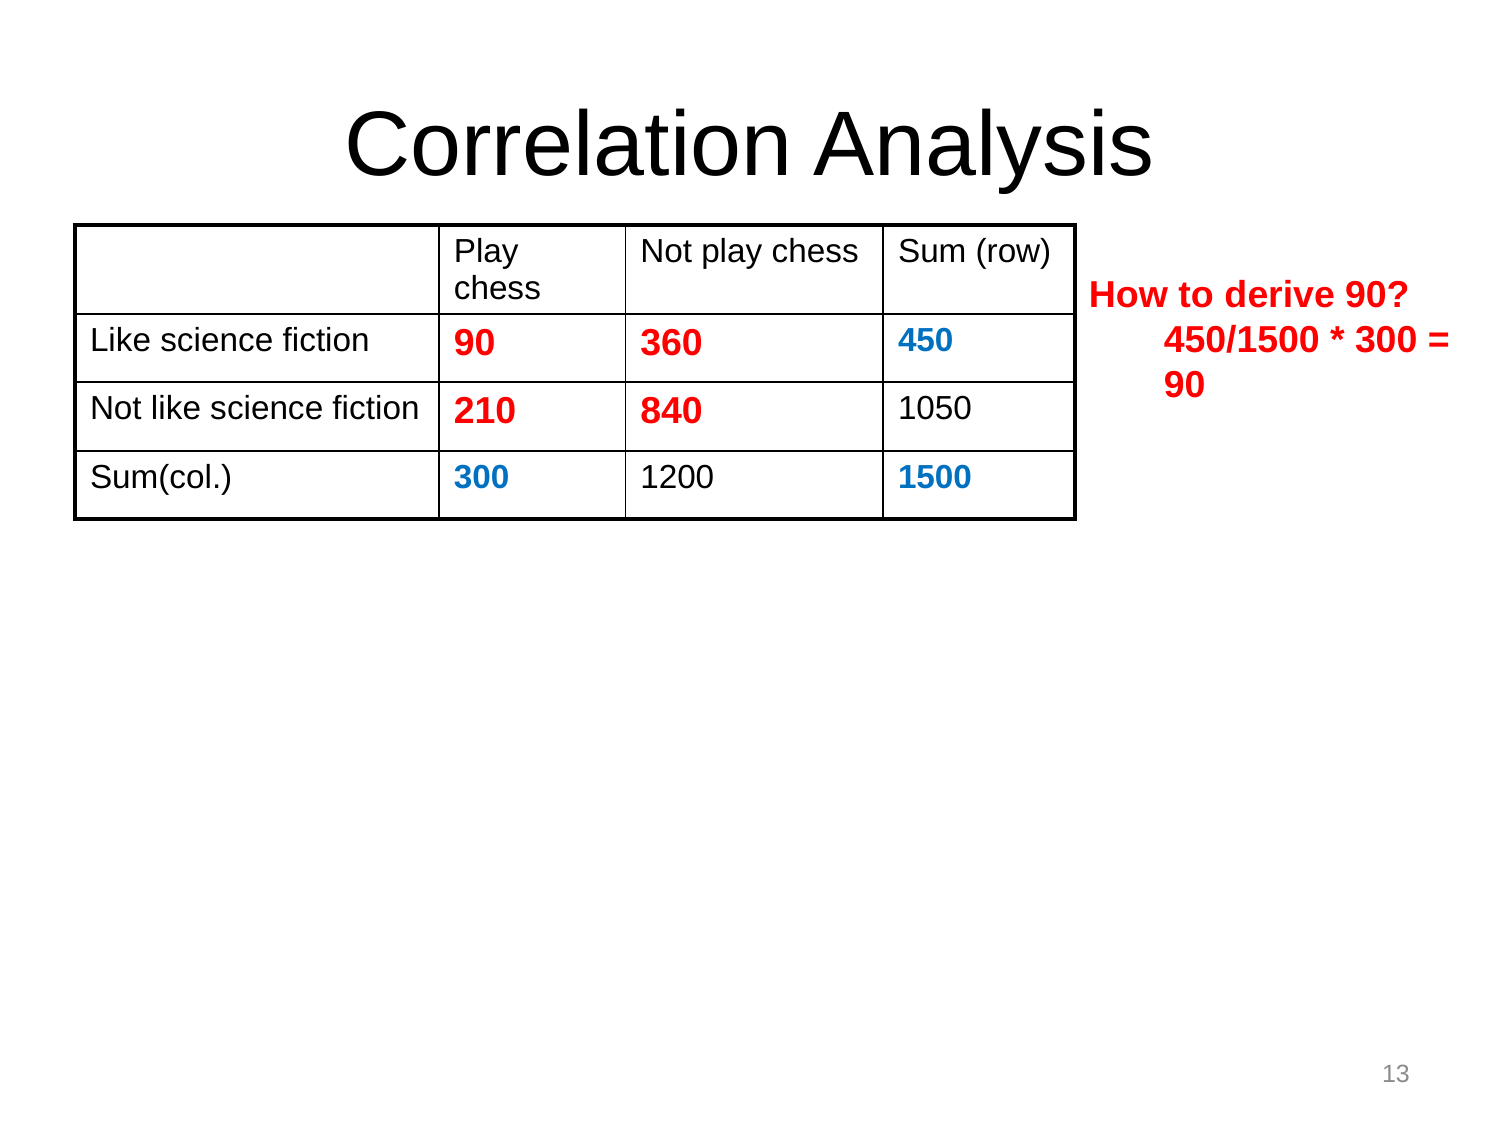

# Correlation Analysis
|  | Play chess | Not play chess | Sum (row) |
| --- | --- | --- | --- |
| Like science fiction | 90 | 360 | 450 |
| Not like science fiction | 210 | 840 | 1050 |
| Sum(col.) | 300 | 1200 | 1500 |
How to derive 90?
450/1500 * 300 = 90
13